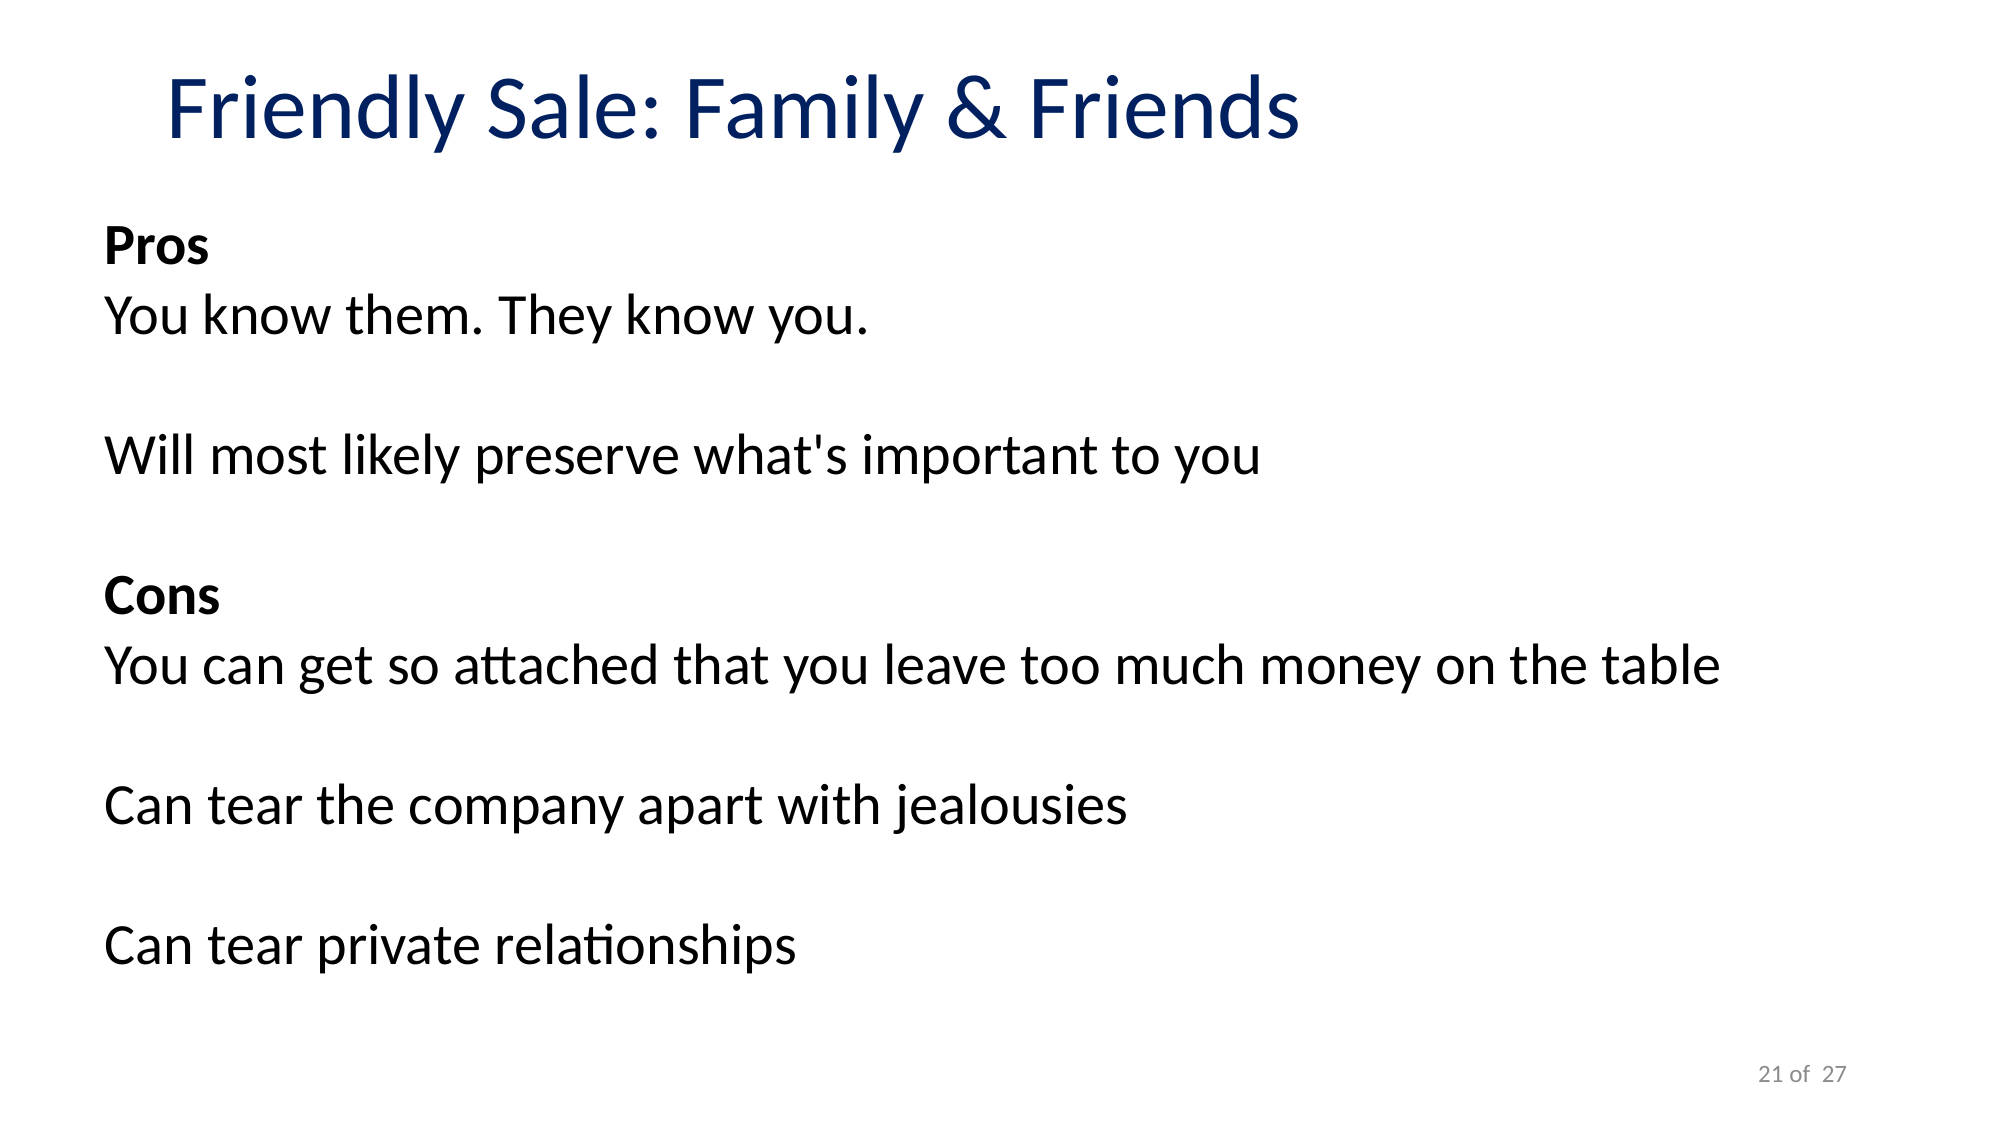

Friendly Sale: Family & Friends
Pros
You know them. They know you.

Will most likely preserve what's important to you

Cons
You can get so attached that you leave too much money on the table

Can tear the company apart with jealousies

Can tear private relationships
21